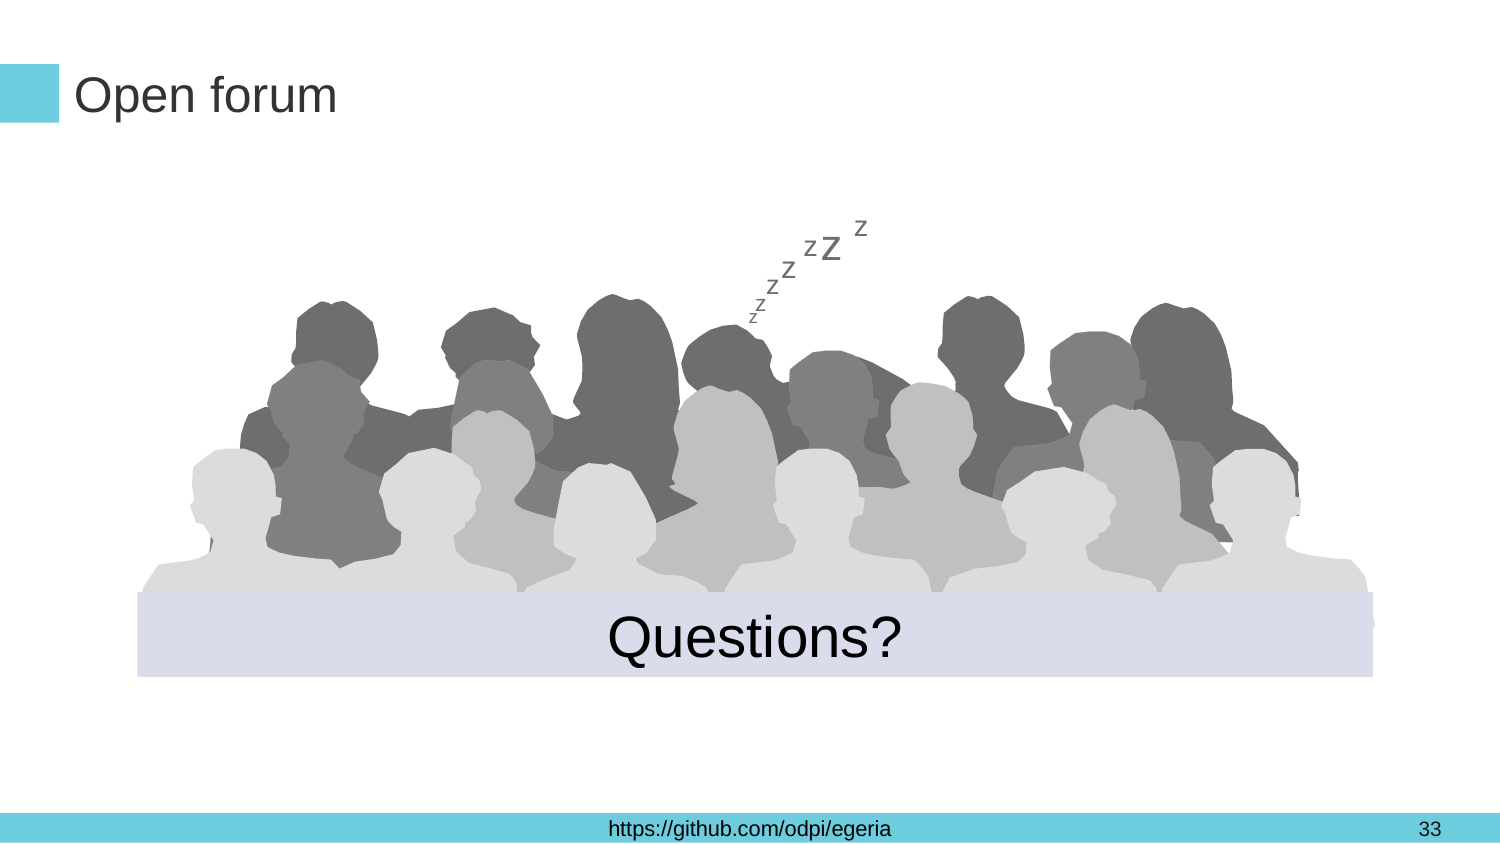

# Open forum

z
z
z
z
z
z

z

Questions?
33